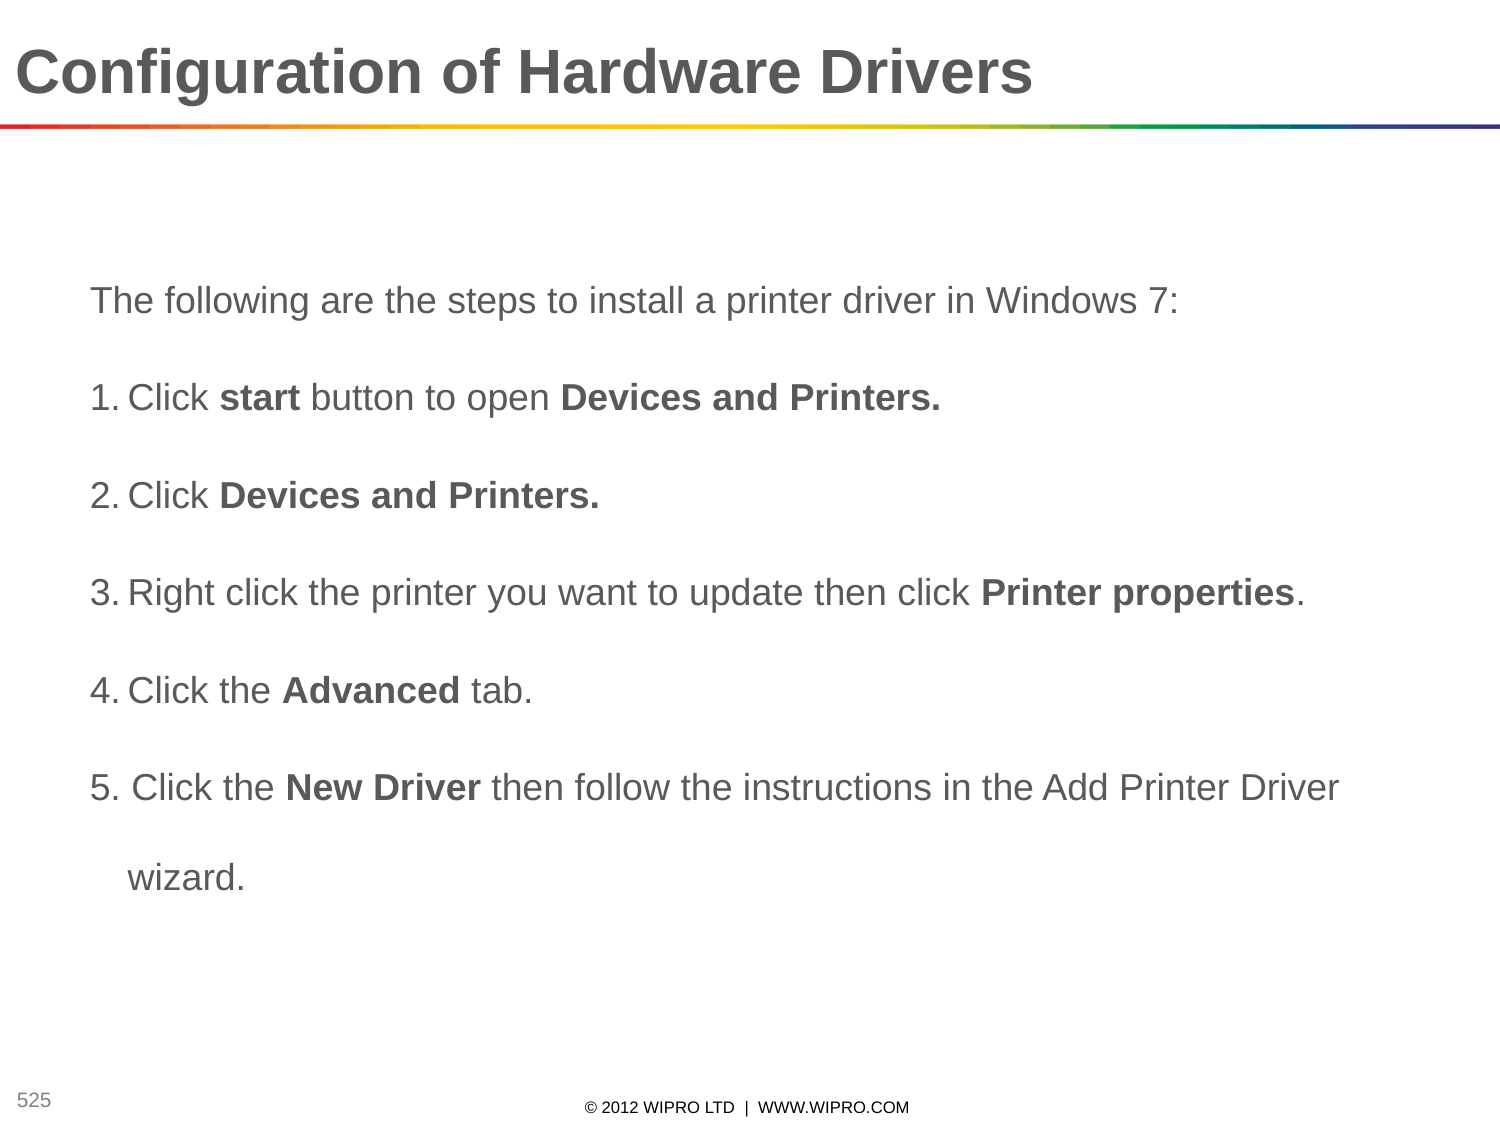

Configuration of Hardware Drivers
The following are the steps to install a printer driver in Windows 7:
1.	Click start button to open Devices and Printers.
2.	Click Devices and Printers.
3.	Right click the printer you want to update then click Printer properties.
4.	Click the Advanced tab.
5. Click the New Driver then follow the instructions in the Add Printer Driver wizard.